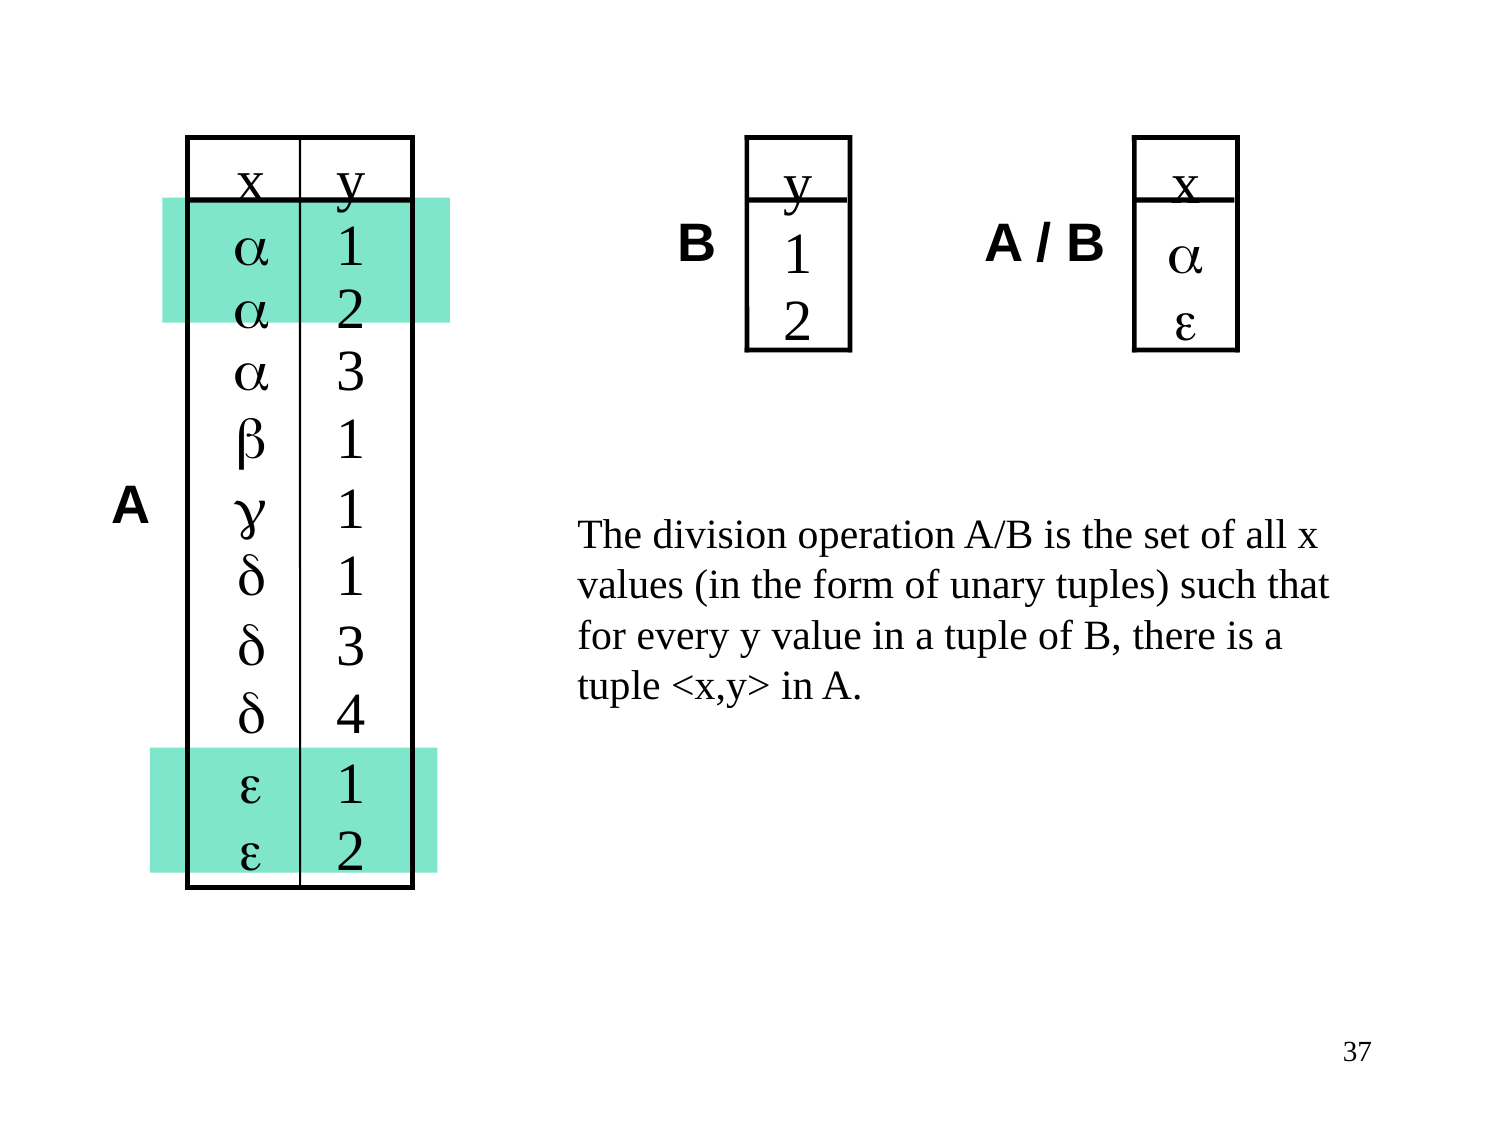

x
y

α
1
α
2
α
3
β
1
A
γ
1
δ
1
δ
3
δ
4
ε
1

ε
2

y

B

1
2

x

A / B

α
ε

The division operation A/B is the set of all x values (in the form of unary tuples) such that for every y value in a tuple of B, there is a tuple <x,y> in A.
37